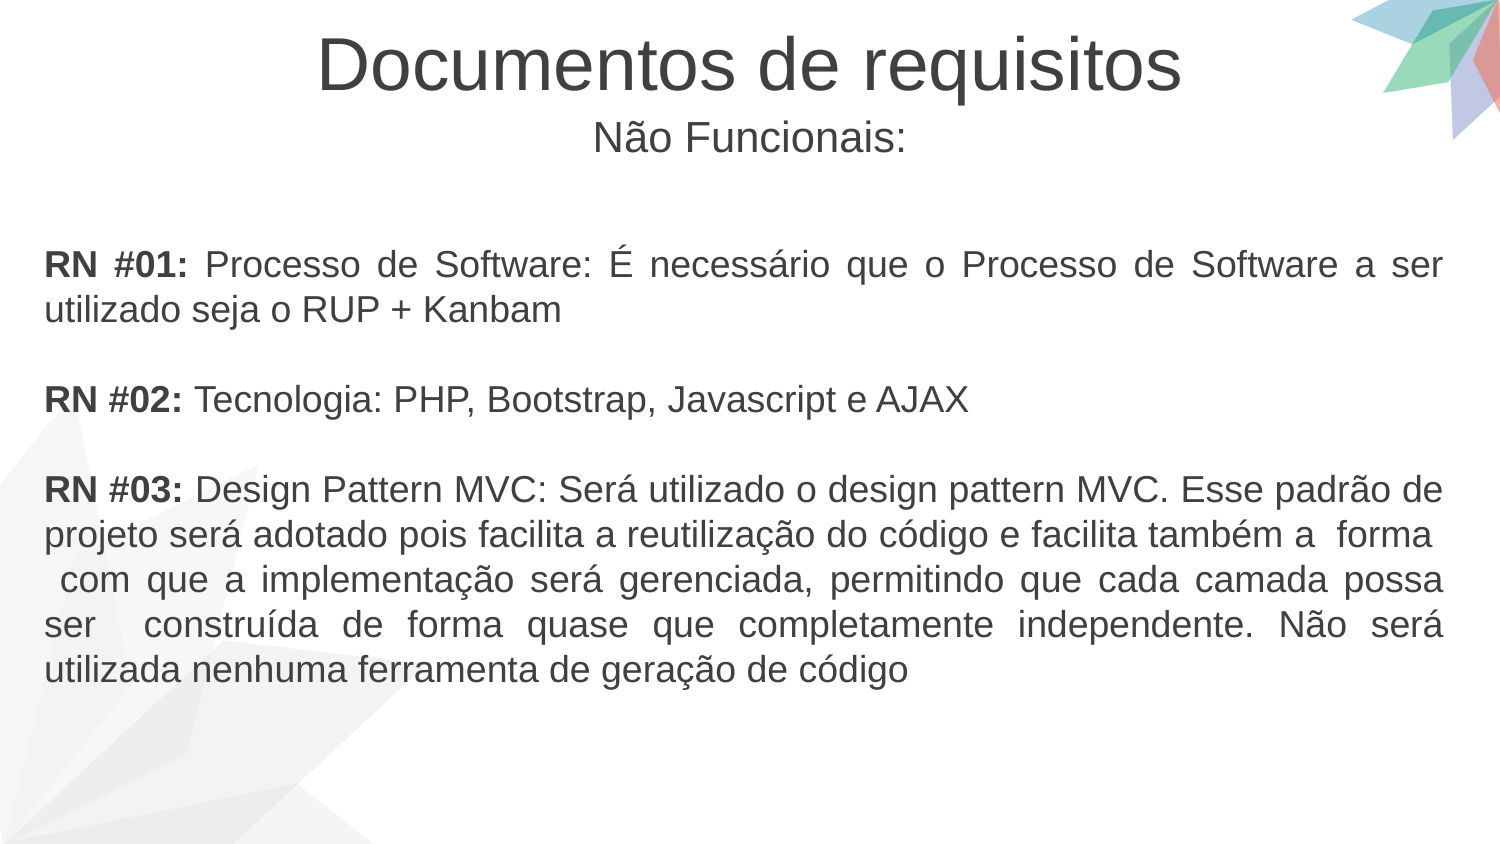

Documentos de requisitos
Não Funcionais:
RN #01: Processo de Software: É necessário que o Processo de Software a ser utilizado seja o RUP + Kanbam

RN #02: Tecnologia: PHP, Bootstrap, Javascript e AJAX

RN #03: Design Pattern MVC: Será utilizado o design pattern MVC. Esse padrão de projeto será adotado pois facilita a reutilização do código e facilita também a  forma   com que a implementação será gerenciada, permitindo que cada camada possa ser  construída de forma quase que completamente independente. Não será utilizada nenhuma ferramenta de geração de código